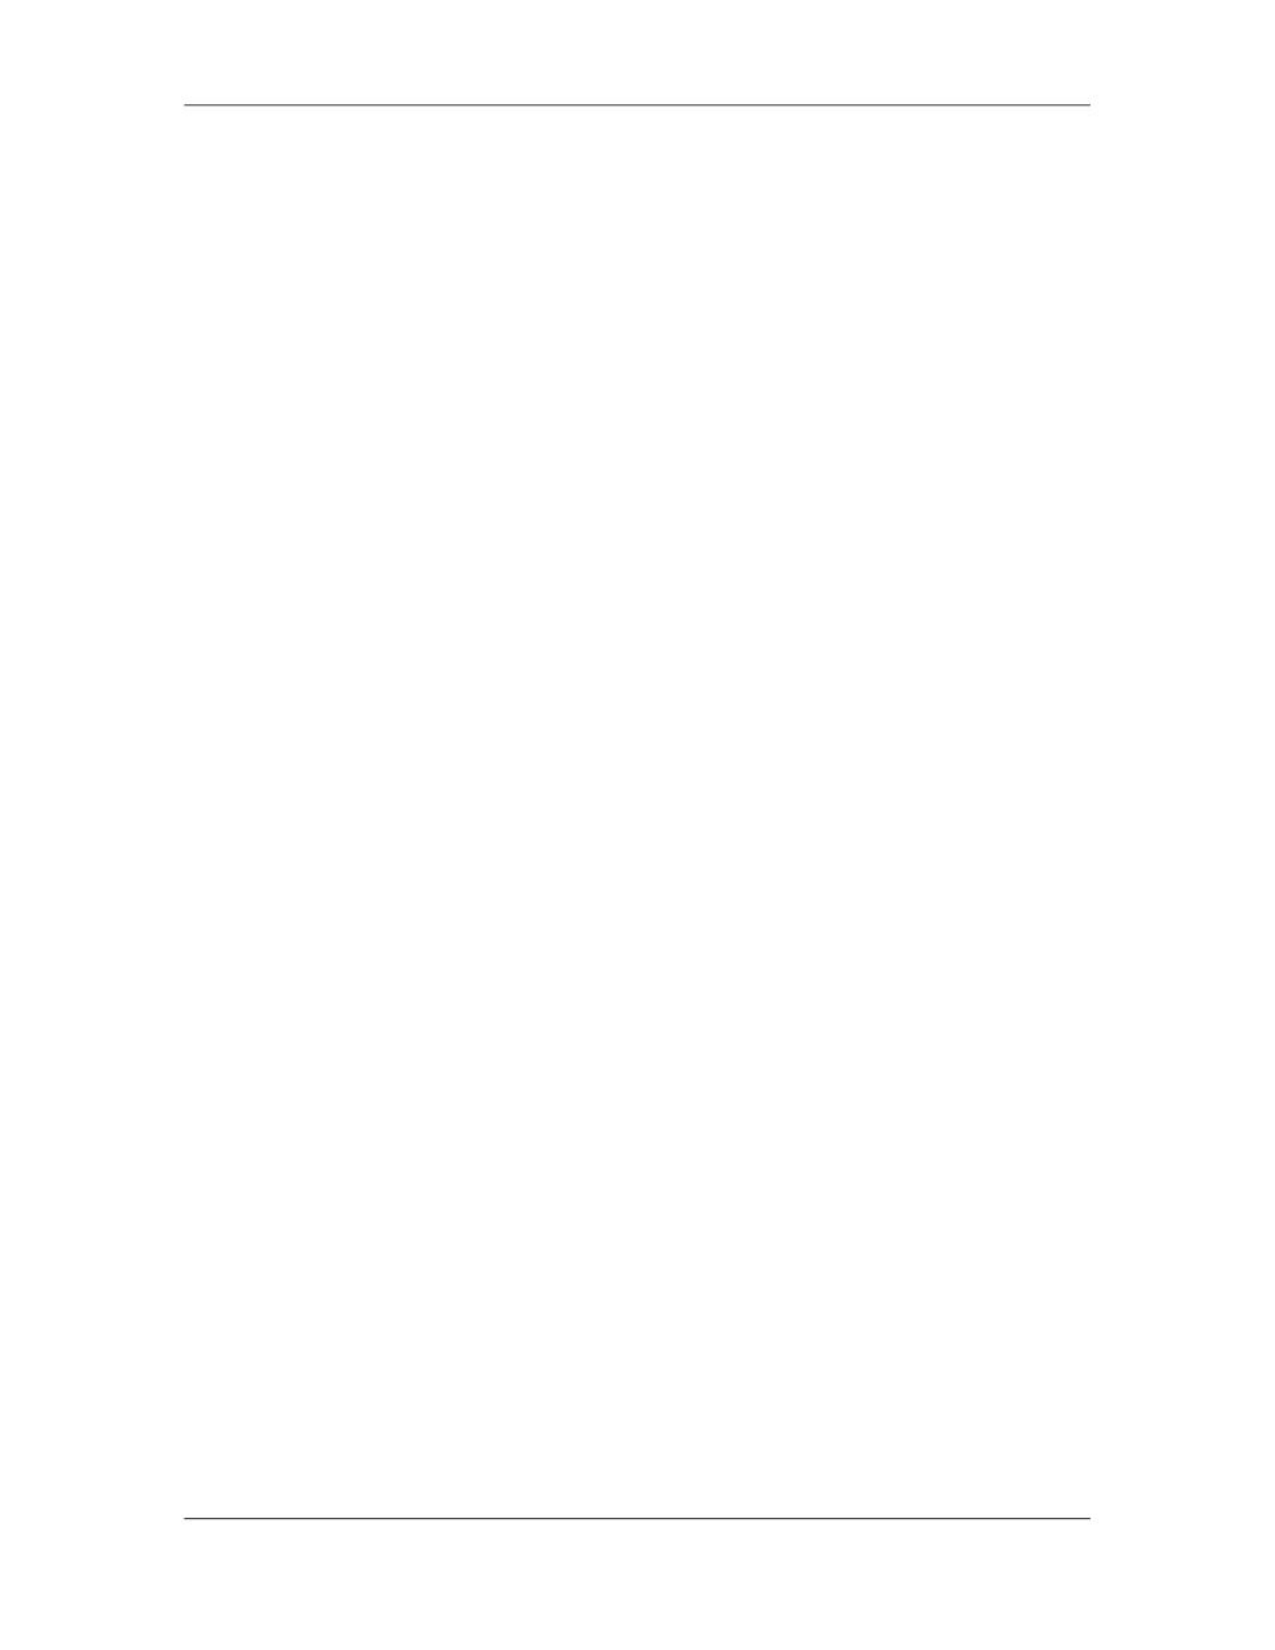

Software Project Management (CS615)

																																																																																																																																																																																																																							LECTURE # 33

																																																																																																																																																																																		7. Work Breakdown Structure

																																																																											7.3																	WBS- A Mandatory Management Tool

																																																																																				i.															The WBS as a project management tool

																																																																																																									g)						Mapping WBS for Cost Management

																																																																																																									In a product-oriented WBS, functional categories of work may form "cost
																																																																																																									accounts" within a WBS element. Cost account managers are responsible for a
																																																																																																									functional area’s contribution to a WBS element. Cost accounts from several

																																																																																																									departments or functions may combine into one WBS element.

																																																																																																									Internal department planning for a cost account will be made up of individual
																																																																																																									work packages. A work package will typically have its own budget and schedule.

																																																																																																									Work packages should be small enough to be executed by individuals or small
																																																																																																									groups in a single department, and they should be of relatively short schedule

																																																																																																									duration. A small project might define a maximum work package size as two
																																																																																																									weeks of effort. Larger projects will assemble larger work packages that can be

																																																																																																									appropriately managed and controlled.

																																																																																																									The project manager will have to decide to what degree employment of various

																																																																																																									details of WBS implementation will benefit the efficient management of the

																																																																																																									project. On a very small project, a formal WBS may serve no useful purpose, but

																																																																																																									it can become valuable if project size or complexity start to increase.

																																																																																																									As an organization’s project management environment matures, or as larger size
																																																																																																									and complexity are encountered, application of the WBS concept can evolve from

																																																																																																									an ad hoc list of tasks, to time-phased activity lists, task lists clustered by project
																																																																																																									deliverables and services, or an end-product focused WBS fed by cost accounts

																																																																																																									and work packages.

																																																																																																									If you are using MS-Project or a similar project management software application,
																																																																																																									you may encounter the WBS as a vertical list with indents to show structure. This

																																																																																																									will be compatible with the Gantt View data entry screens. While some software
																																																																																																									packages provide a separate WBS view, you could prepare your WBS in the

																																																																																																									vertical format using a word processor, and then cut and paste your WBS into
																																																																																																									your project management software package.

																																																																																						                                                                                                                                 246

																																																																																																																																																																																						© Copyright Virtual University of Pakistan